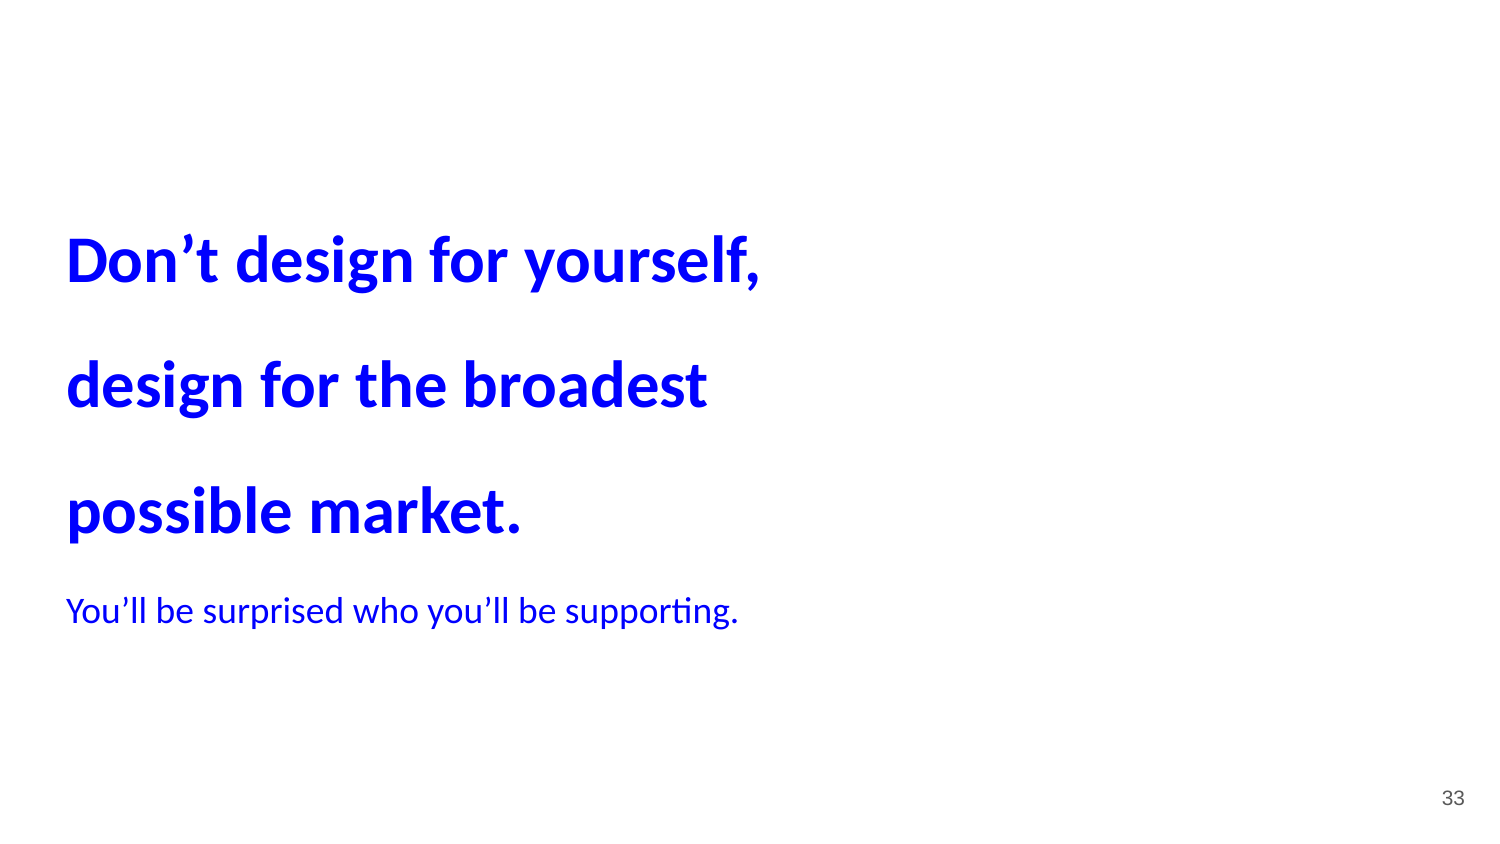

Don’t design for yourself,
design for the broadest
possible market.
You’ll be surprised who you’ll be supporting.
33